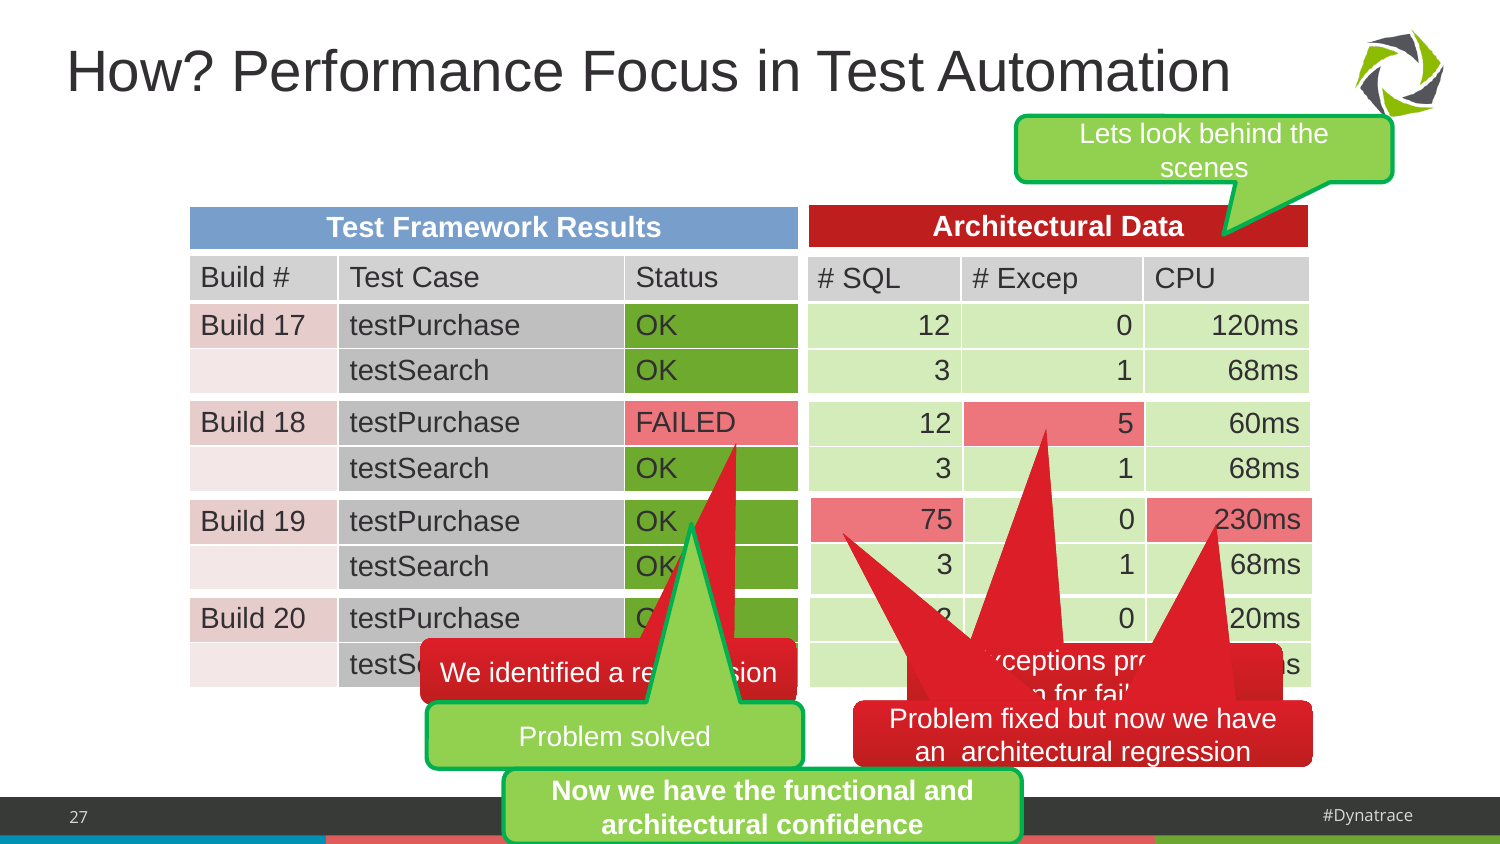

# How? Performance Focus in Test Automation
Lets look behind the scenes
| Architectural Data |
| --- |
| Test Framework Results |
| --- |
| Build # | Test Case | Status |
| --- | --- | --- |
| # SQL | # Excep | CPU |
| --- | --- | --- |
| Build 17 | testPurchase | OK |
| --- | --- | --- |
|  | testSearch | OK |
| 12 | 0 | 120ms |
| --- | --- | --- |
| 3 | 1 | 68ms |
| Build 18 | testPurchase | FAILED |
| --- | --- | --- |
|  | testSearch | OK |
| 12 | 5 | 60ms |
| --- | --- | --- |
| 3 | 1 | 68ms |
| 75 | 0 | 230ms |
| --- | --- | --- |
| 3 | 1 | 68ms |
| Build 19 | testPurchase | OK |
| --- | --- | --- |
|  | testSearch | OK |
| 12 | 0 | 120ms |
| --- | --- | --- |
| 3 | 1 | 68ms |
| Build 20 | testPurchase | OK |
| --- | --- | --- |
|  | testSearch | OK |
We identified a regresesion
Exceptions probably reason for failed tests
Problem fixed but now we have an  architectural regression
Problem fixed but now we have an  architectural regression
Problem solved
Now we have the functional and architectural confidence